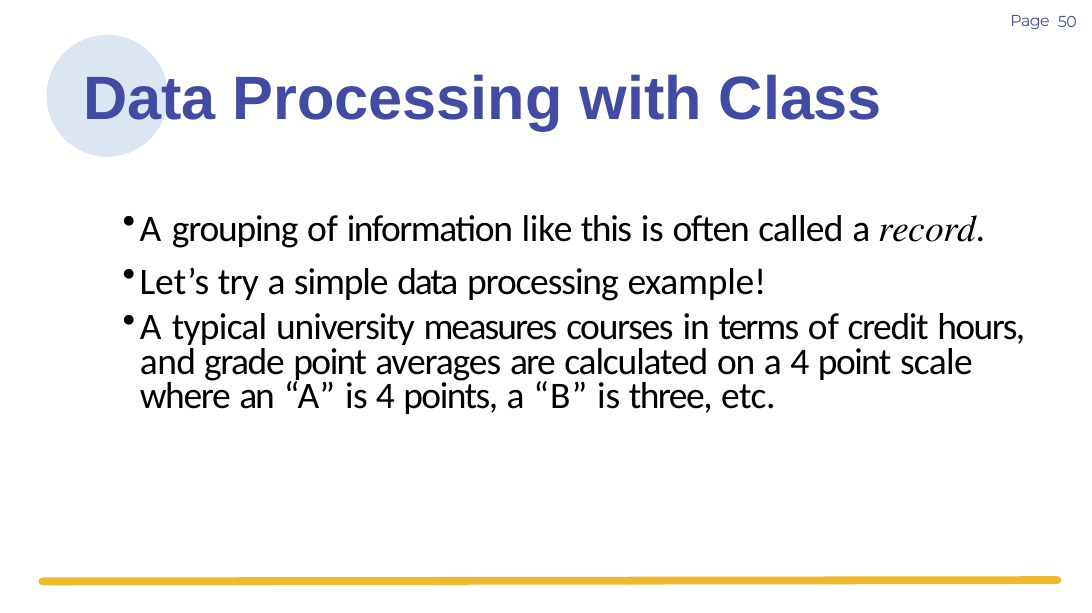

50
Page

Data Processing with Class
A grouping of information like this is often called a record.
Let’s try a simple data processing example!
A typical university measures courses in terms of credit hours, and grade point averages are calculated on a 4 point scale where an “A” is 4 points, a “B” is three, etc.